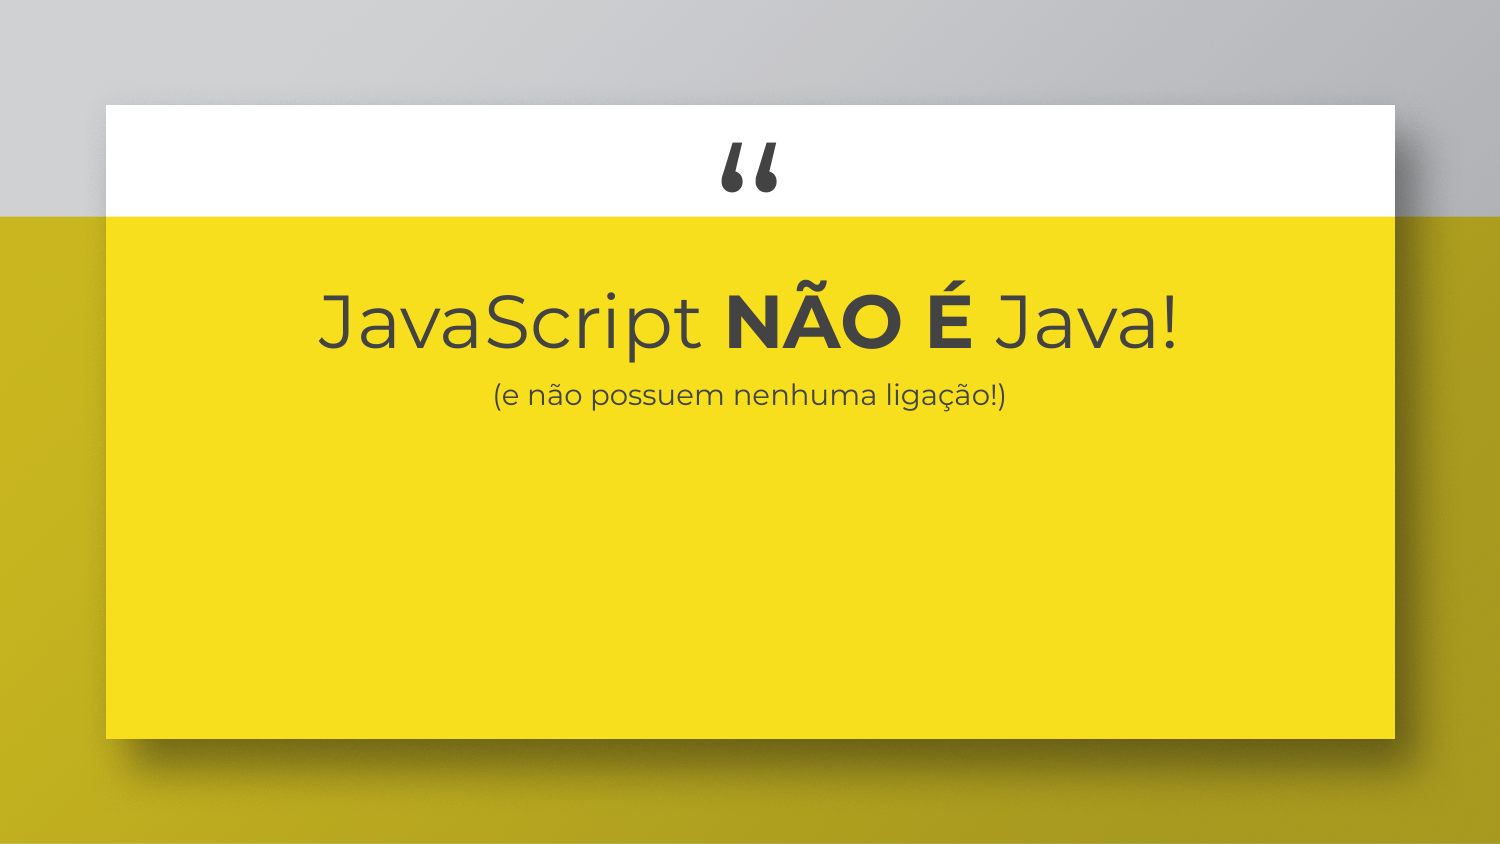

JavaScript NÃO É Java!
(e não possuem nenhuma ligação!)